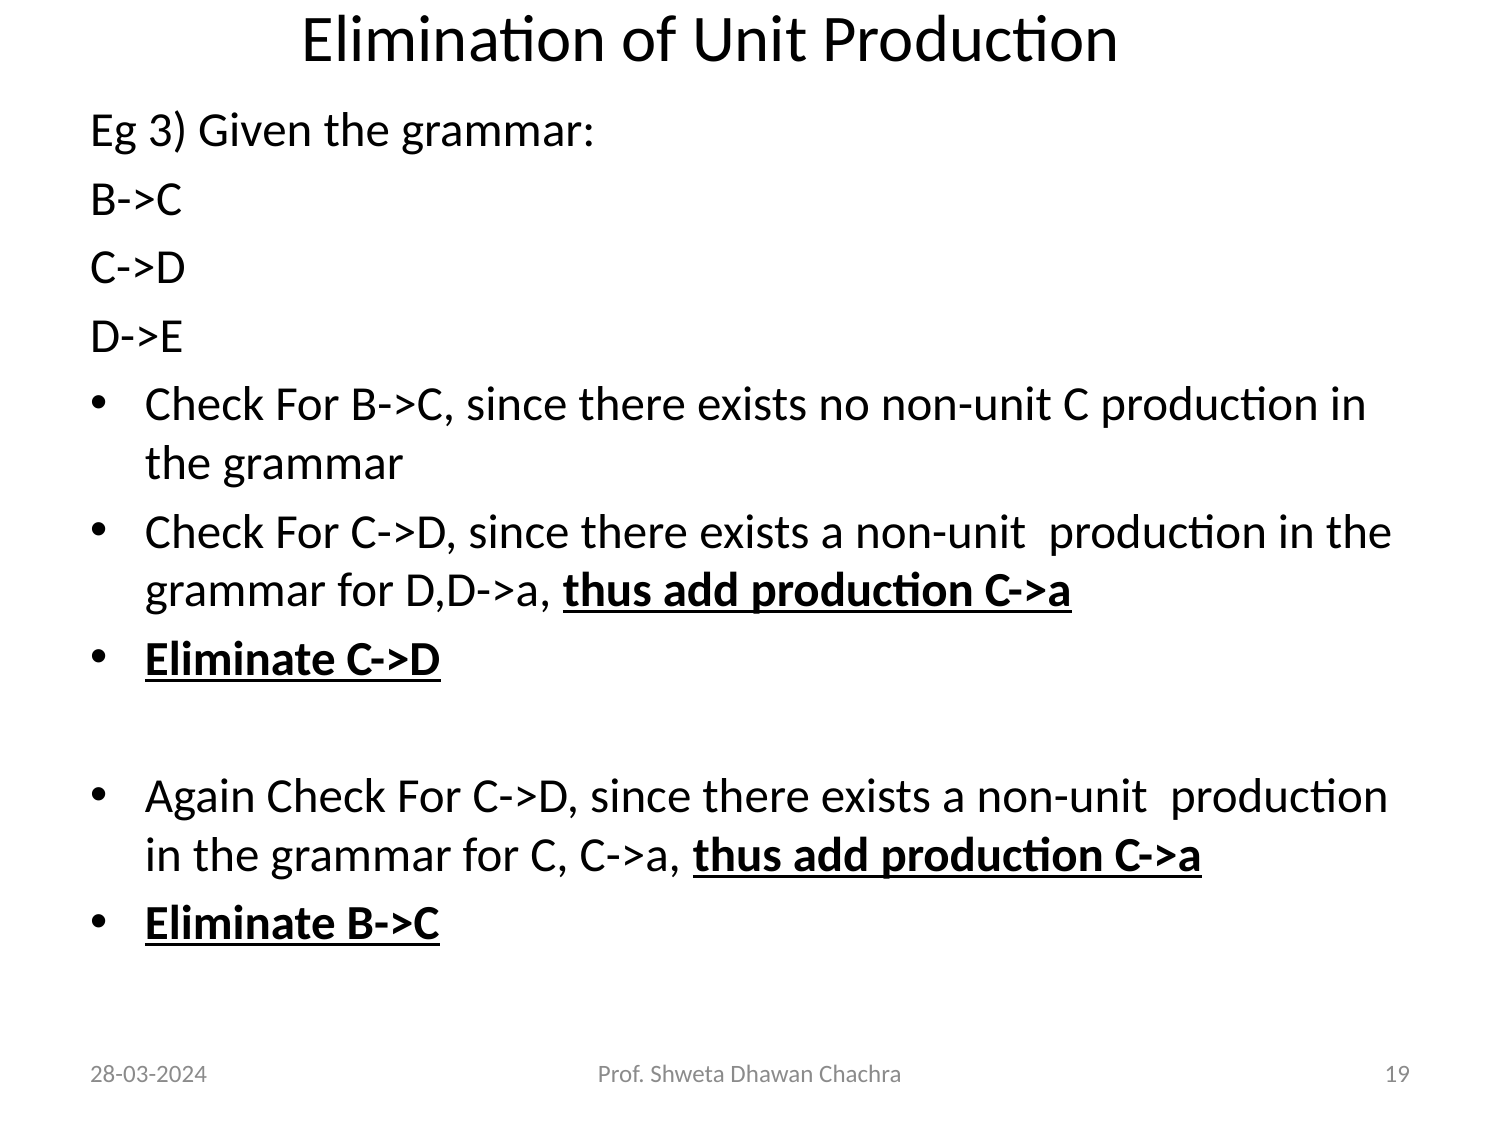

# Elimination of Unit Production
Eg 3) Given the grammar:
B->C
C->D
D->E
Check For B->C, since there exists no non-unit C production in the grammar
Check For C->D, since there exists a non-unit  production in the grammar for D,D->a, thus add production C->a
Eliminate C->D

Again Check For C->D, since there exists a non-unit  production in the grammar for C, C->a, thus add production C->a
Eliminate B->C

28-03-2024
Prof. Shweta Dhawan Chachra
19